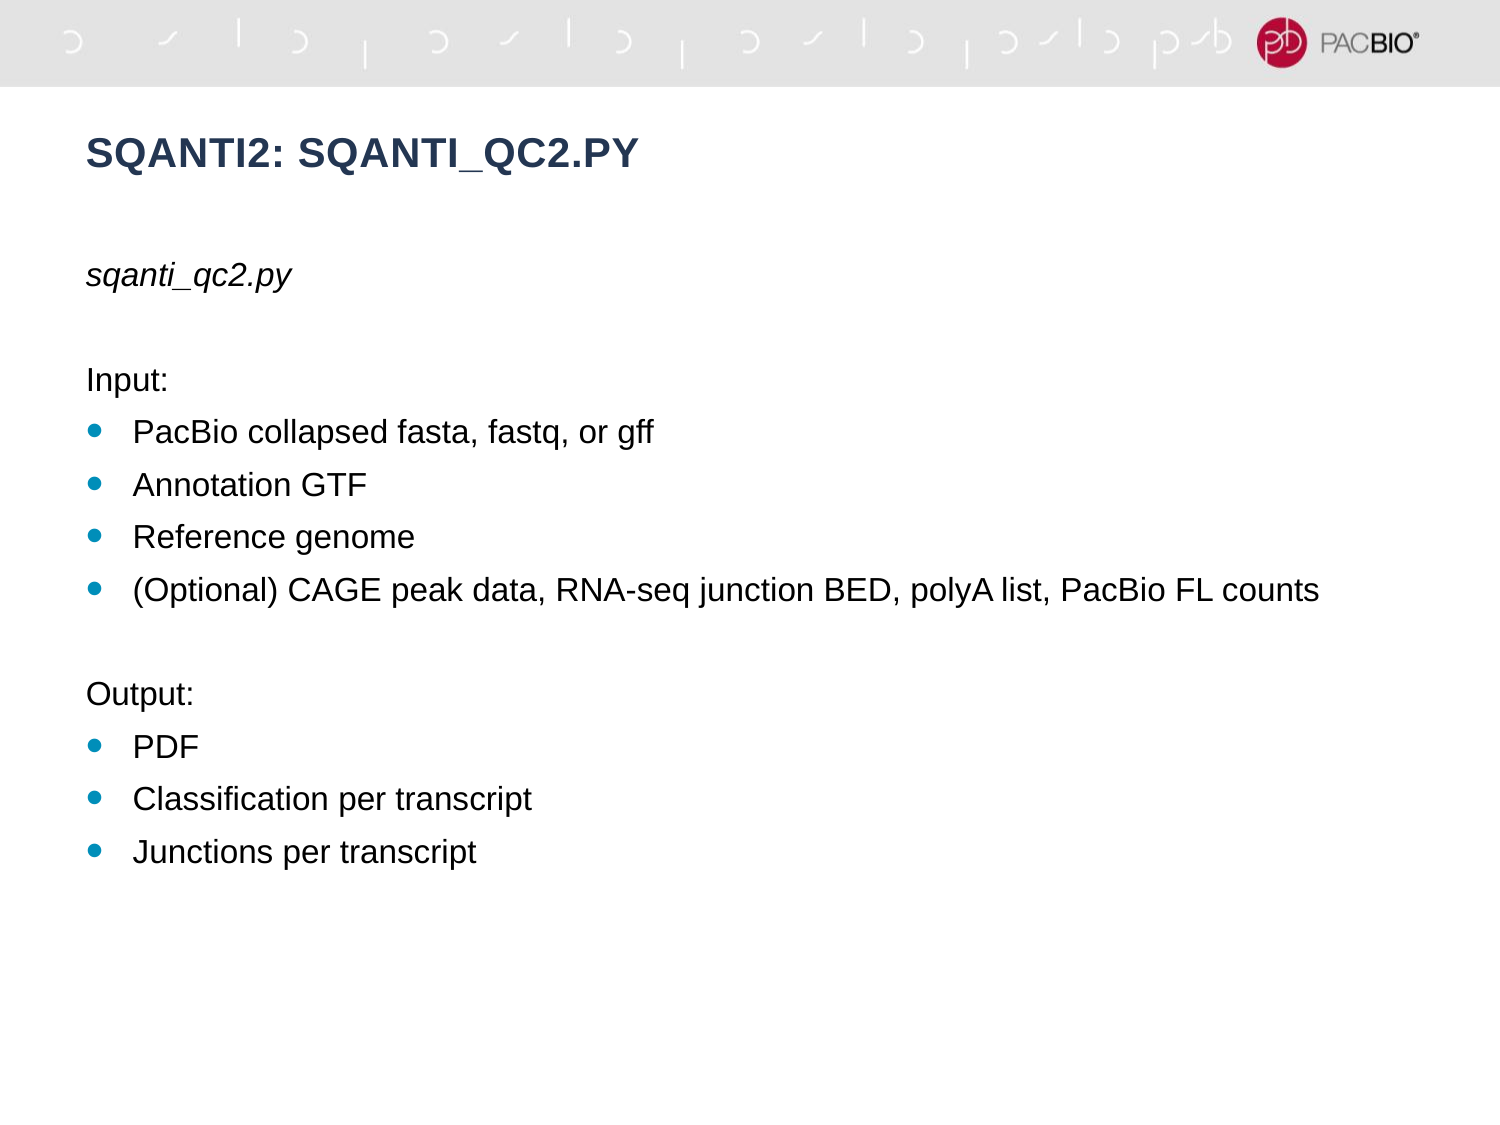

# Sqanti2: Sqanti_qc2.py
sqanti_qc2.py

Input:
PacBio collapsed fasta, fastq, or gff
Annotation GTF
Reference genome
(Optional) CAGE peak data, RNA-seq junction BED, polyA list, PacBio FL counts

Output:
PDF
Classification per transcript
Junctions per transcript